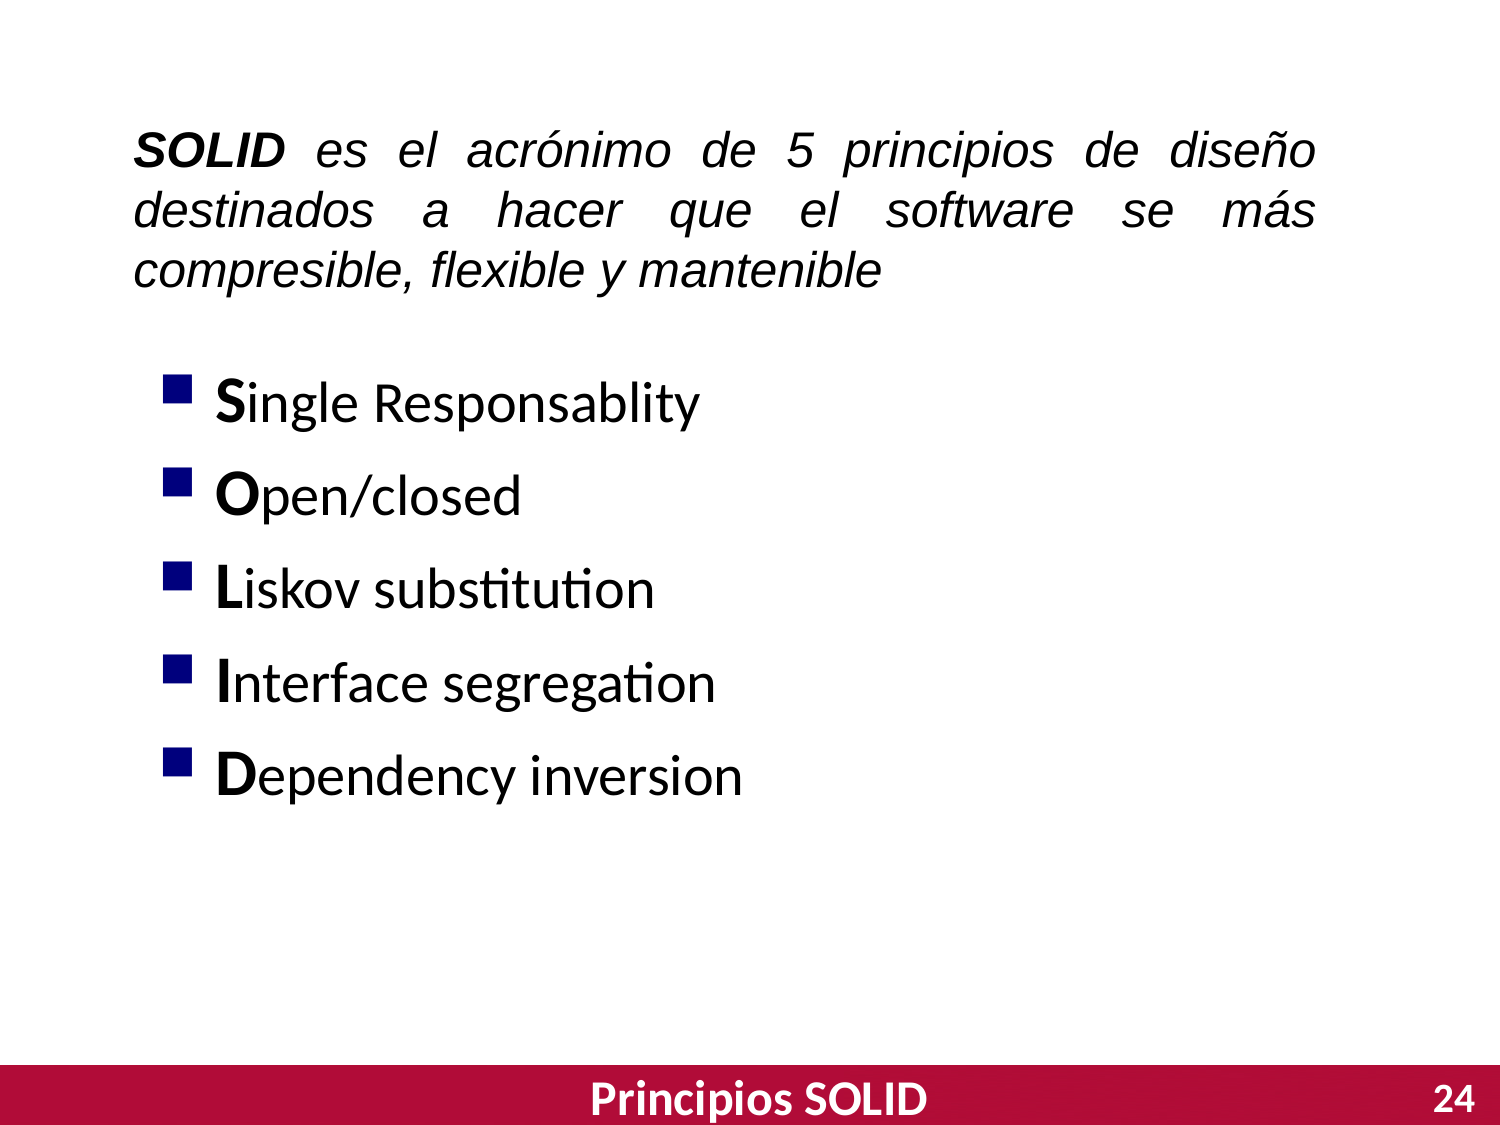

SOLID es el acrónimo de 5 principios de diseño destinados a hacer que el software se más compresible, flexible y mantenible
Single Responsablity
Open/closed
Liskov substitution
Interface segregation
Dependency inversion
Principios SOLID